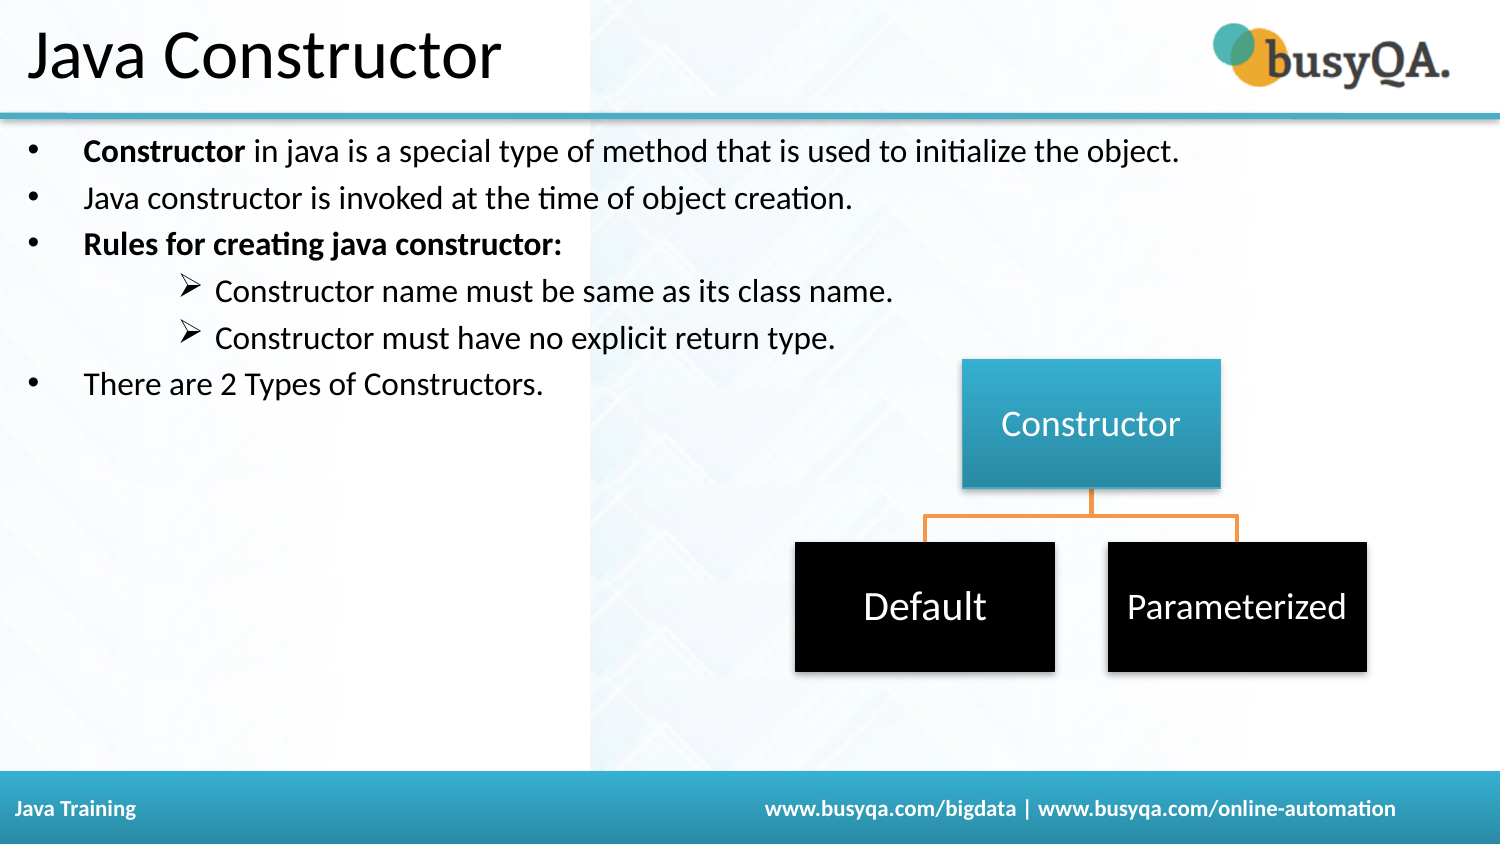

# Java Constructor
Constructor in java is a special type of method that is used to initialize the object.
Java constructor is invoked at the time of object creation.
Rules for creating java constructor:
Constructor name must be same as its class name.
Constructor must have no explicit return type.
There are 2 Types of Constructors.
Constructor
Default
Parameterized